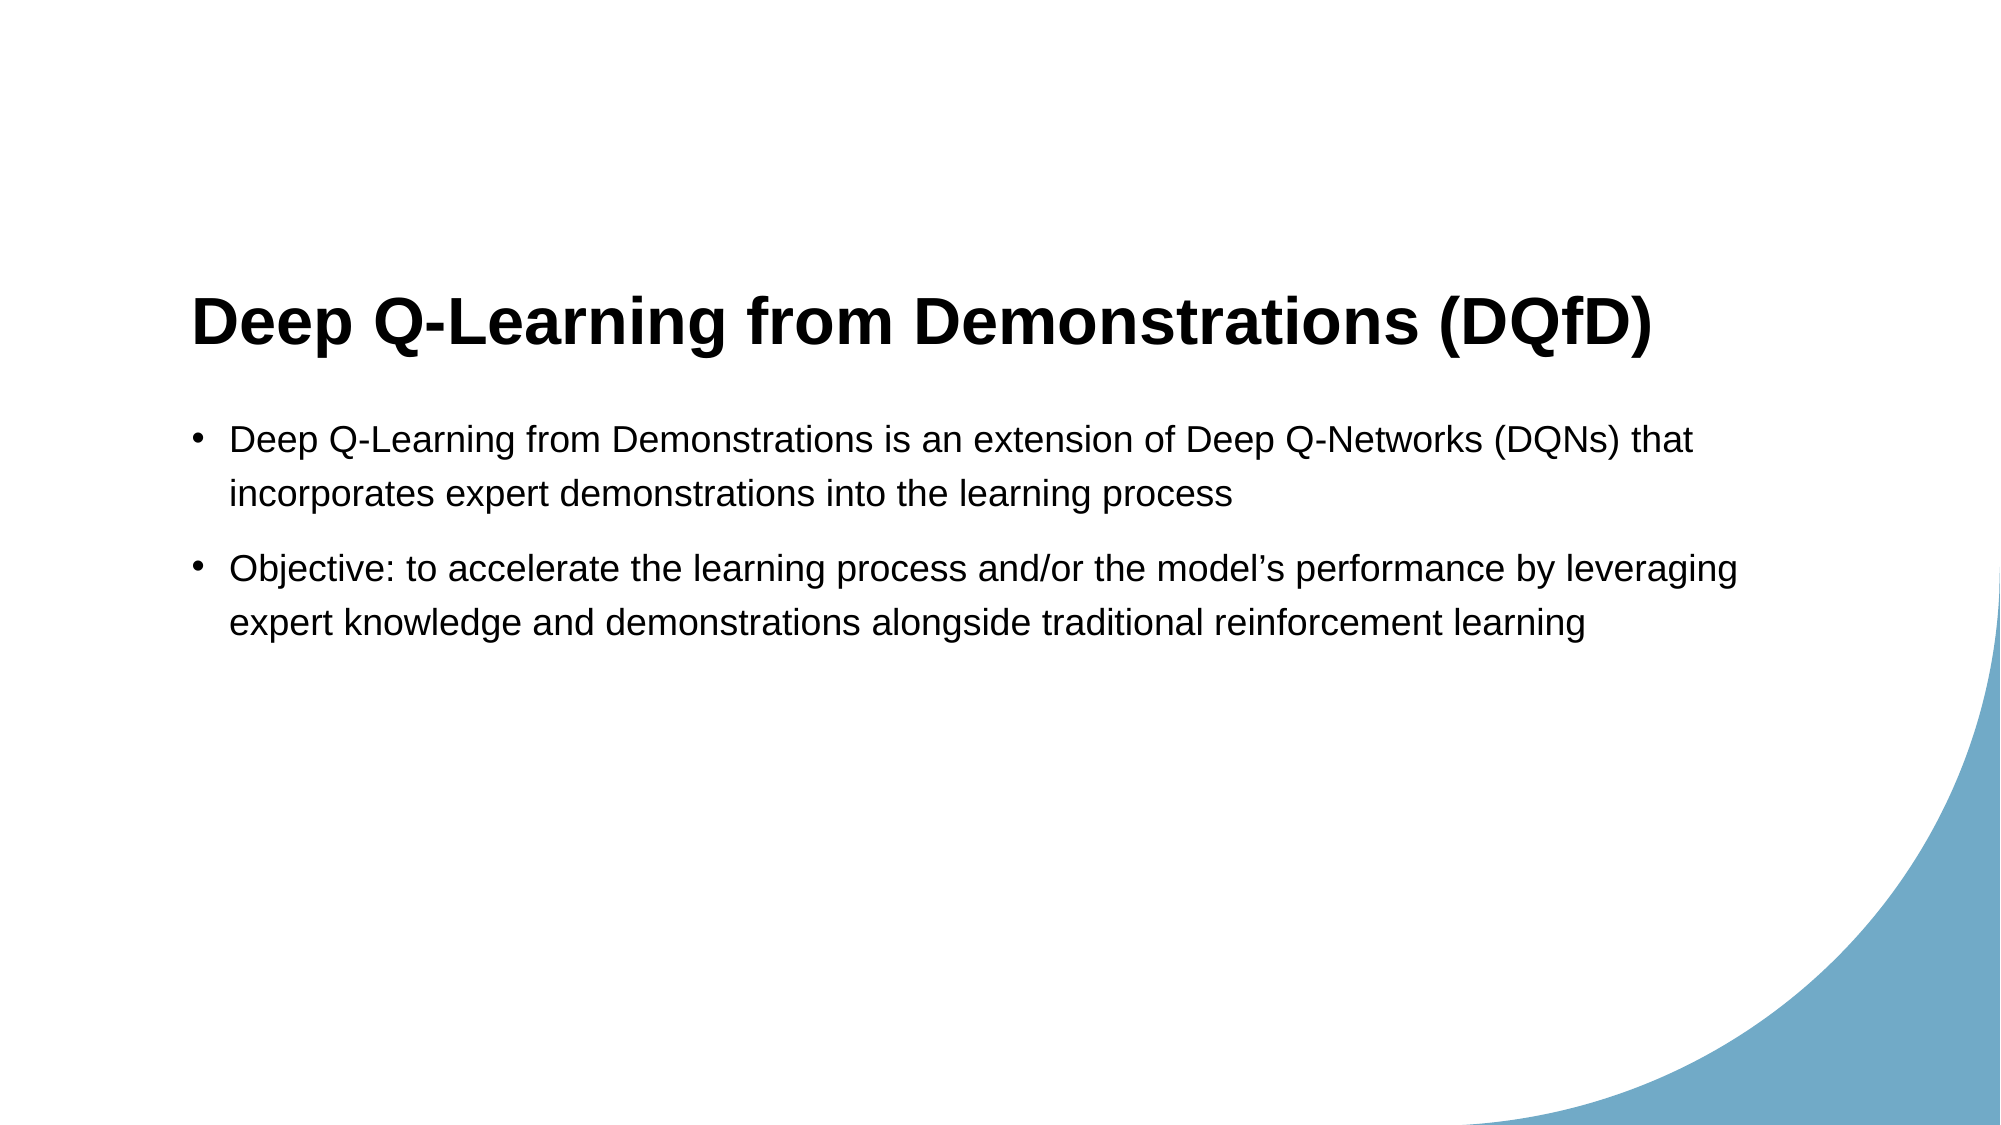

# Deep Q-Learning from Demonstrations (DQfD)
Deep Q-Learning from Demonstrations is an extension of Deep Q-Networks (DQNs) that incorporates expert demonstrations into the learning process
Objective: to accelerate the learning process and/or the model’s performance by leveraging expert knowledge and demonstrations alongside traditional reinforcement learning